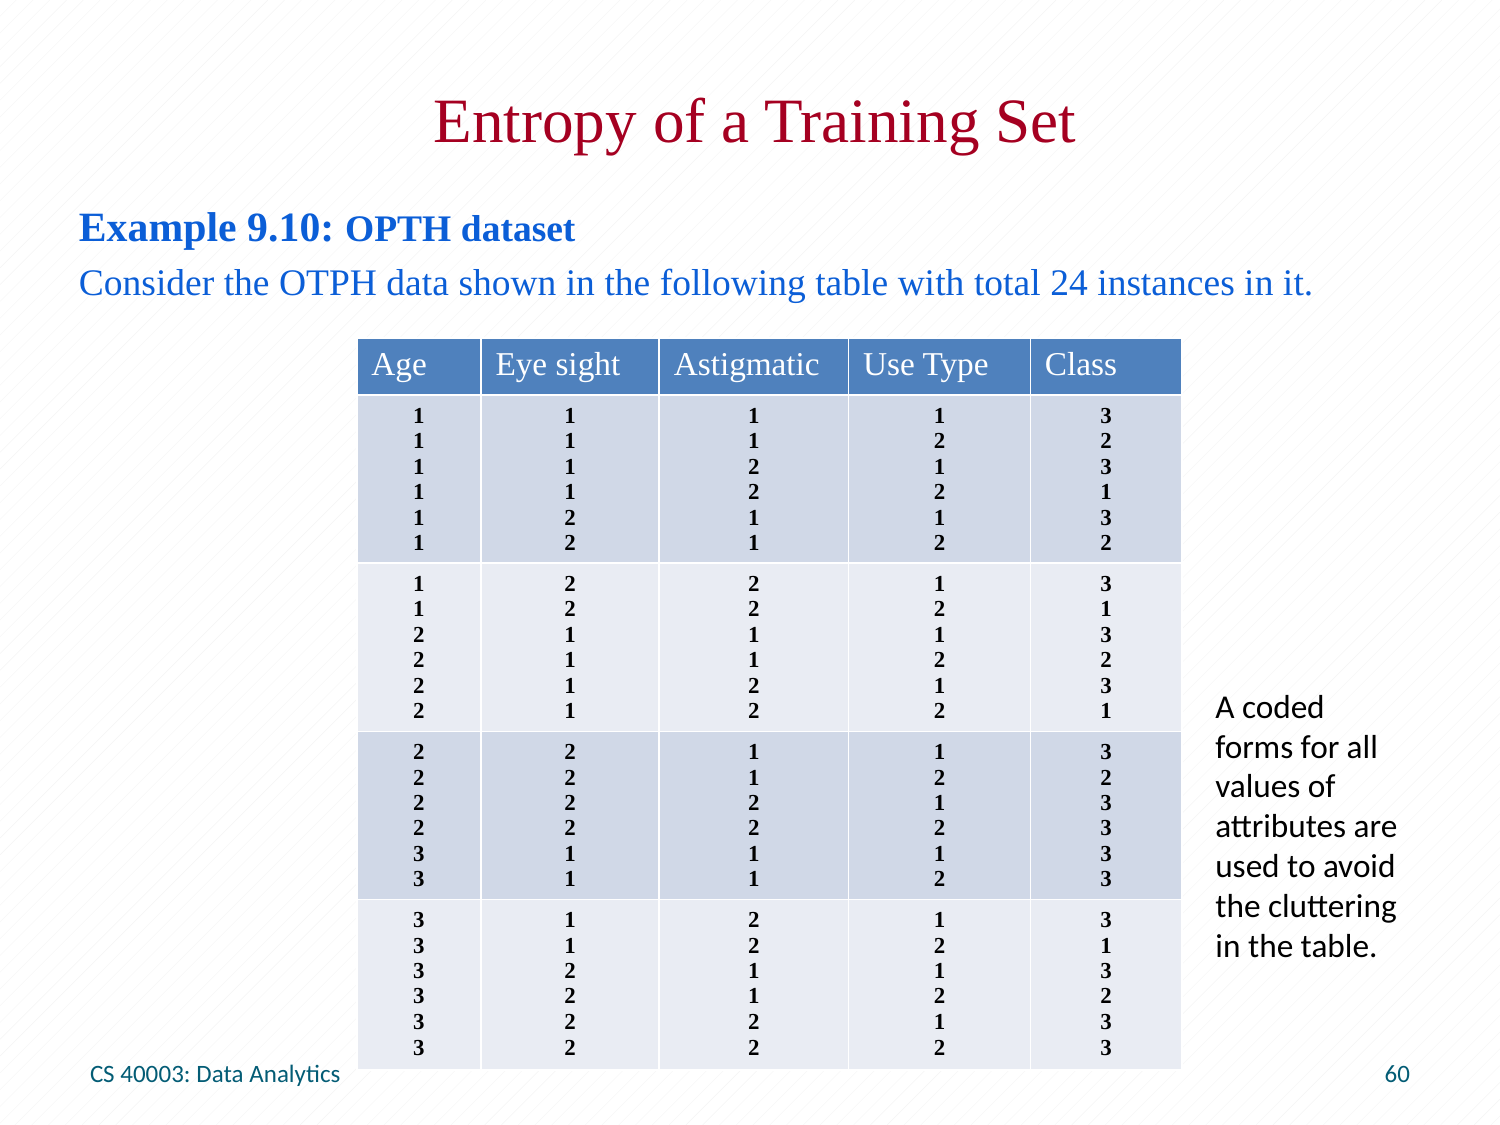

# Entropy of a Training Set
Example 9.10: OPTH dataset
Consider the OTPH data shown in the following table with total 24 instances in it.
| Age | Eye sight | Astigmatic | Use Type | Class |
| --- | --- | --- | --- | --- |
| 1 1 1 1 1 1 | 1 1 1 1 2 2 | 1 1 2 2 1 1 | 1 2 1 2 1 2 | 3 2 3 1 3 2 |
| 1 1 2 2 2 2 | 2 2 1 1 1 1 | 2 2 1 1 2 2 | 1 2 1 2 1 2 | 3 1 3 2 3 1 |
| 2 2 2 2 3 3 | 2 2 2 2 1 1 | 1 1 2 2 1 1 | 1 2 1 2 1 2 | 3 2 3 3 3 3 |
| 3 3 3 3 3 3 | 1 1 2 2 2 2 | 2 2 1 1 2 2 | 1 2 1 2 1 2 | 3 1 3 2 3 3 |
A coded forms for all values of attributes are used to avoid the cluttering in the table.
CS 40003: Data Analytics
60